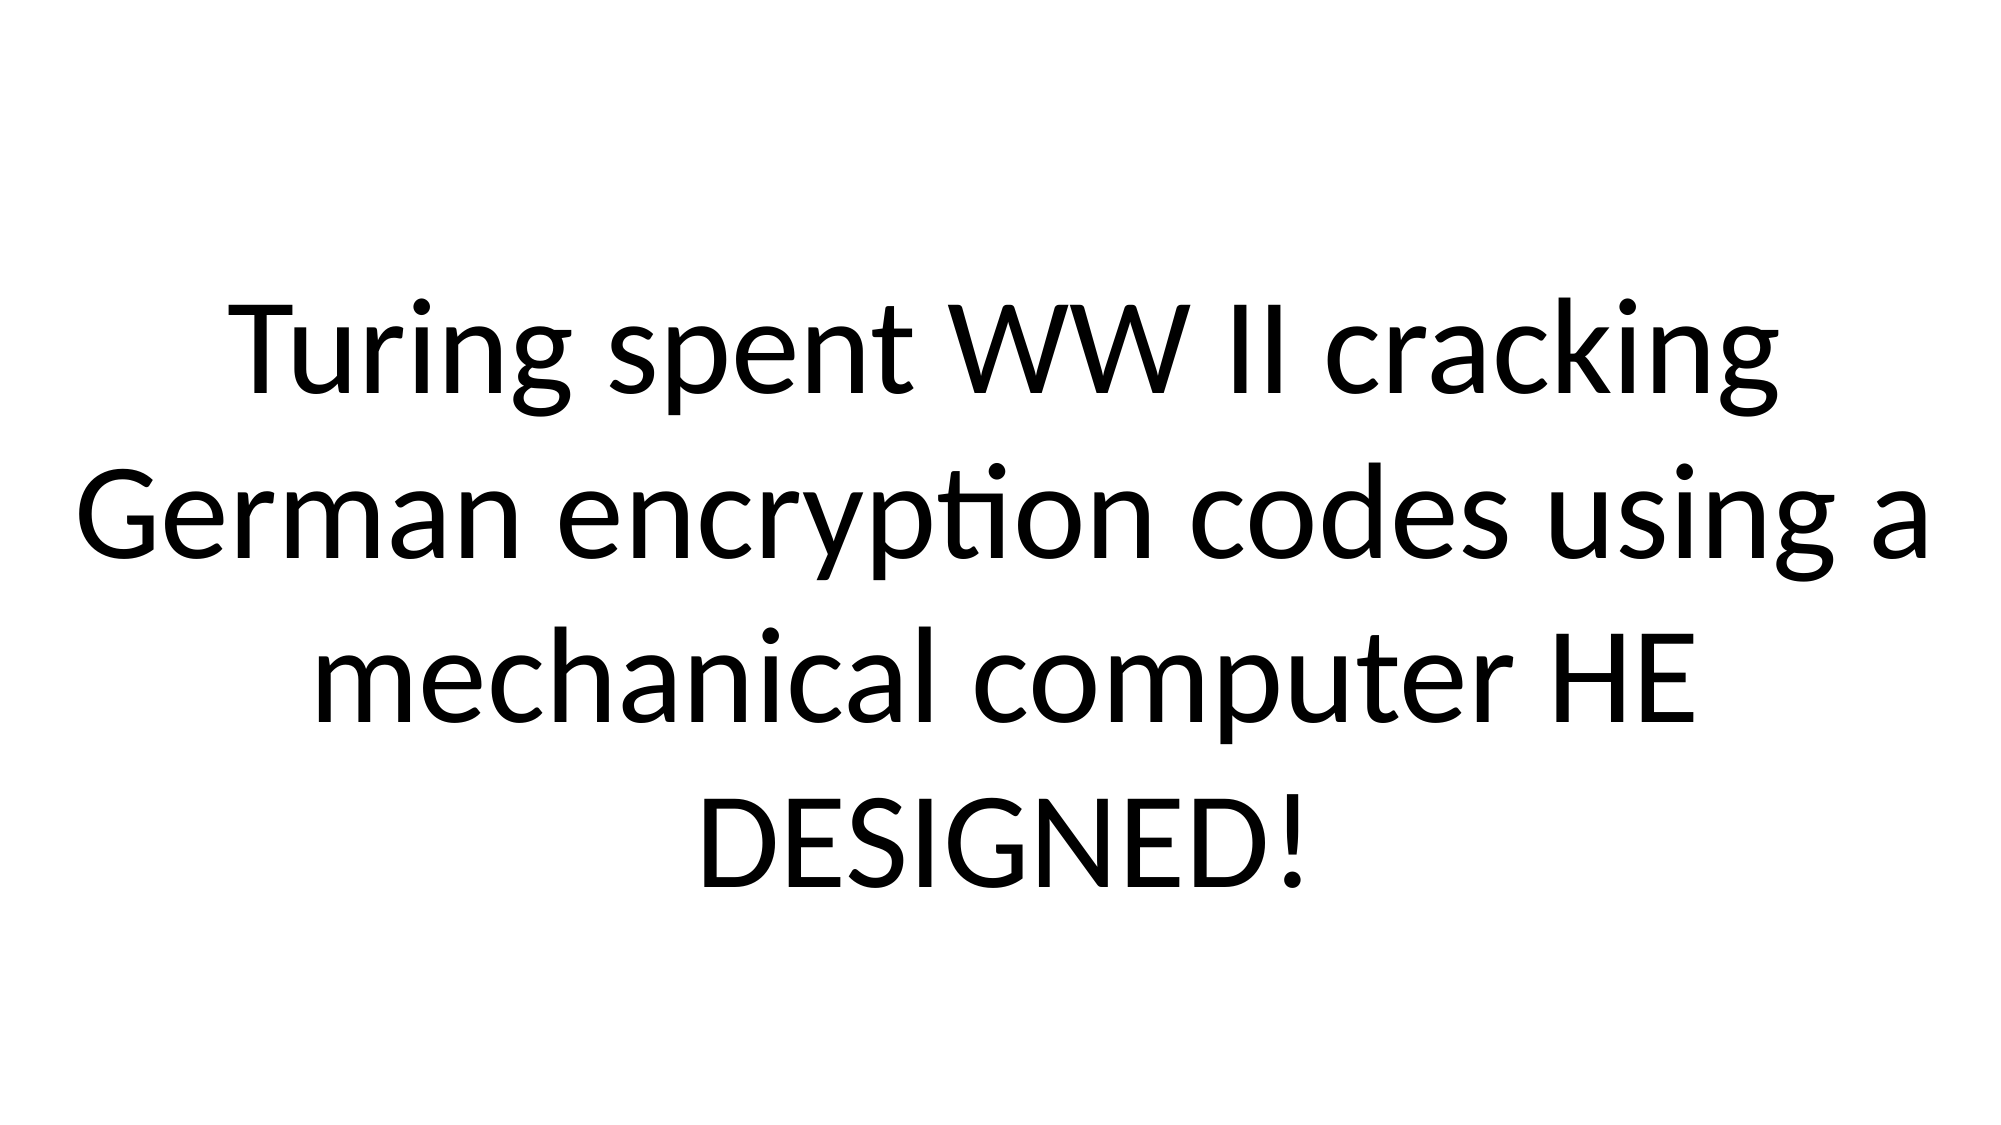

Turing spent WW II cracking German encryption codes using a mechanical computer HE DESIGNED!